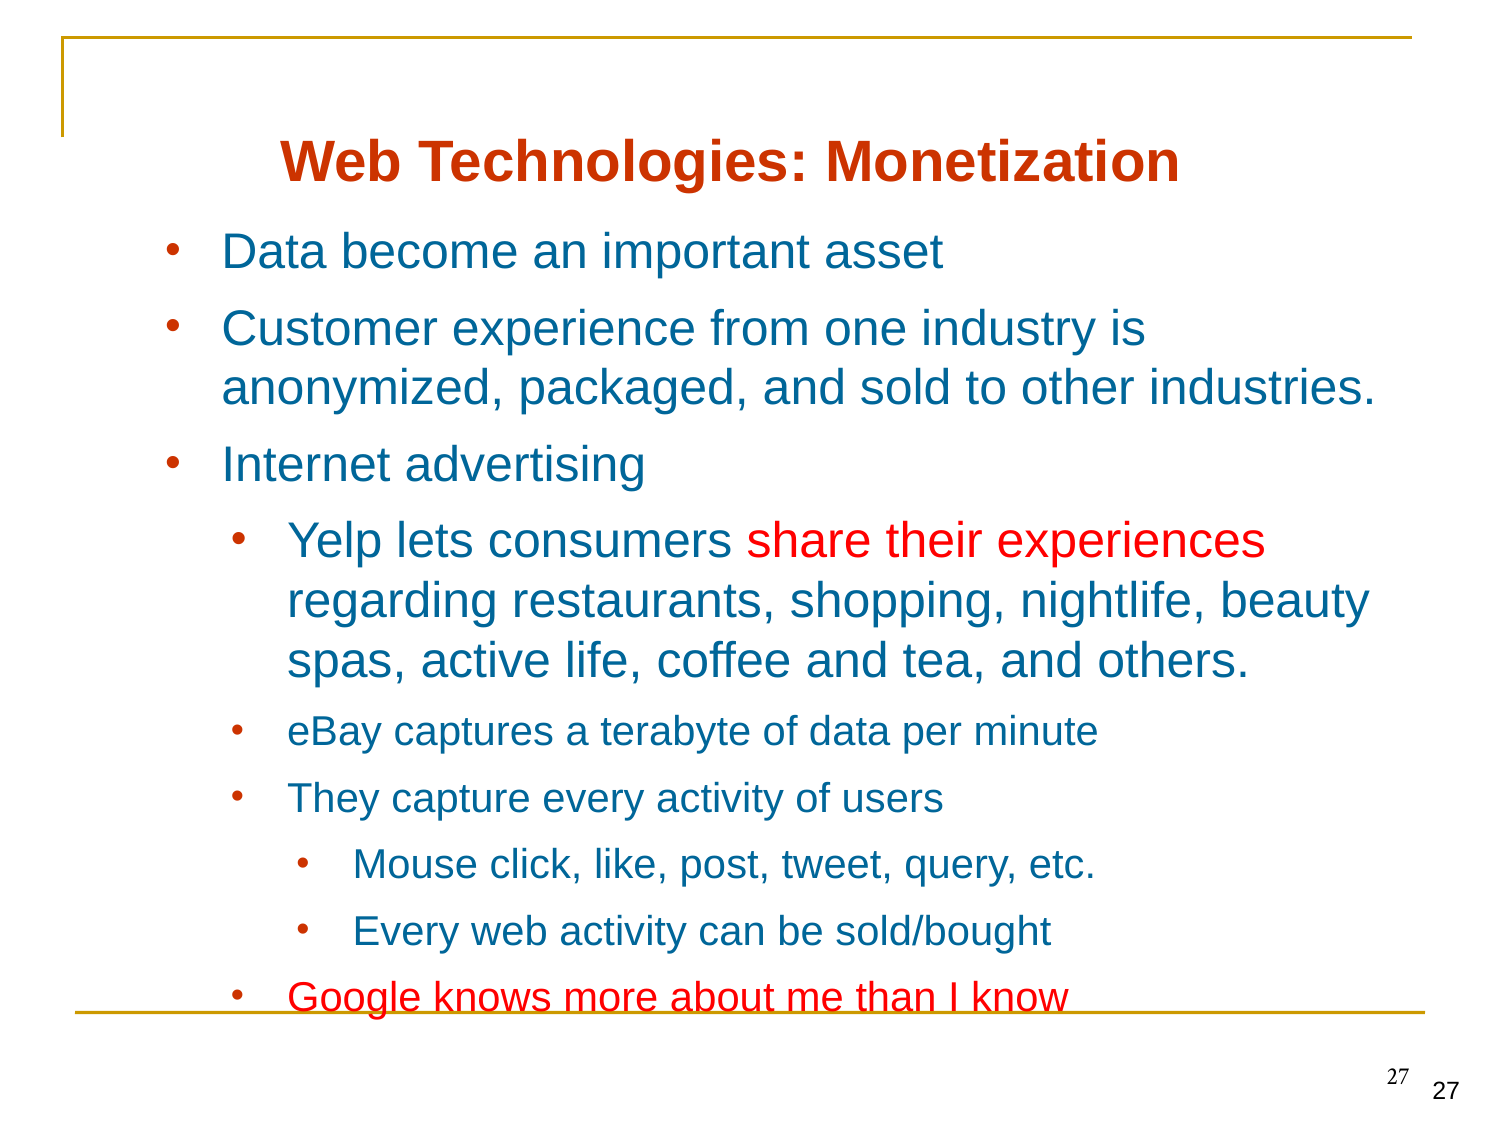

Web Technologies: Monetization
Data become an important asset
Customer experience from one industry is anonymized, packaged, and sold to other industries.
Internet advertising
Yelp lets consumers share their experiences regarding restaurants, shopping, nightlife, beauty spas, active life, coffee and tea, and others.
eBay captures a terabyte of data per minute
They capture every activity of users
Mouse click, like, post, tweet, query, etc.
Every web activity can be sold/bought
Google knows more about me than I know

27
27